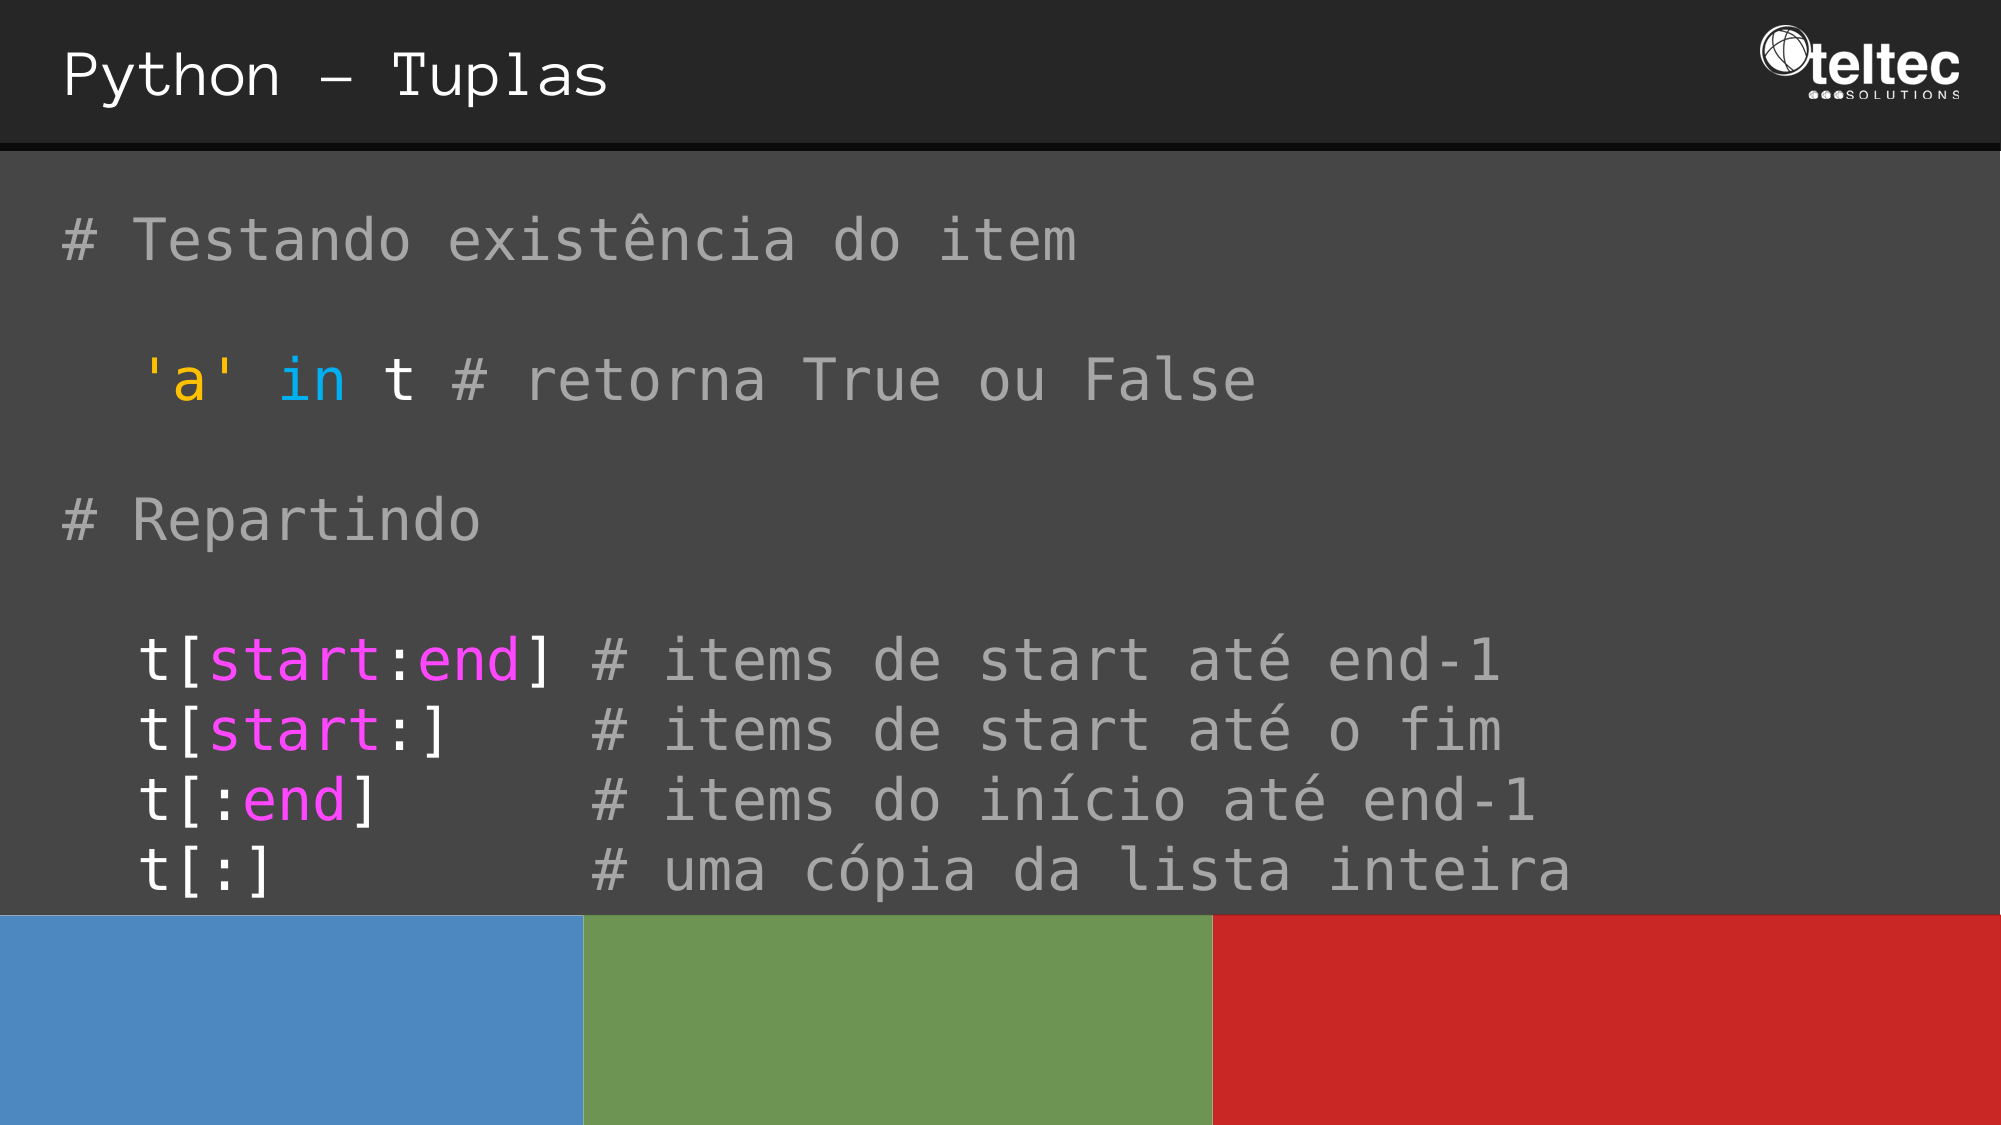

Python – Tuplas
# Testando existência do item

'a' in t # retorna True ou False

# Repartindo

t[start:end] # items de start até end-1
t[start:]    # items de start até o fim
t[:end]      # items do início até end-1
t[:]         # uma cópia da lista inteira